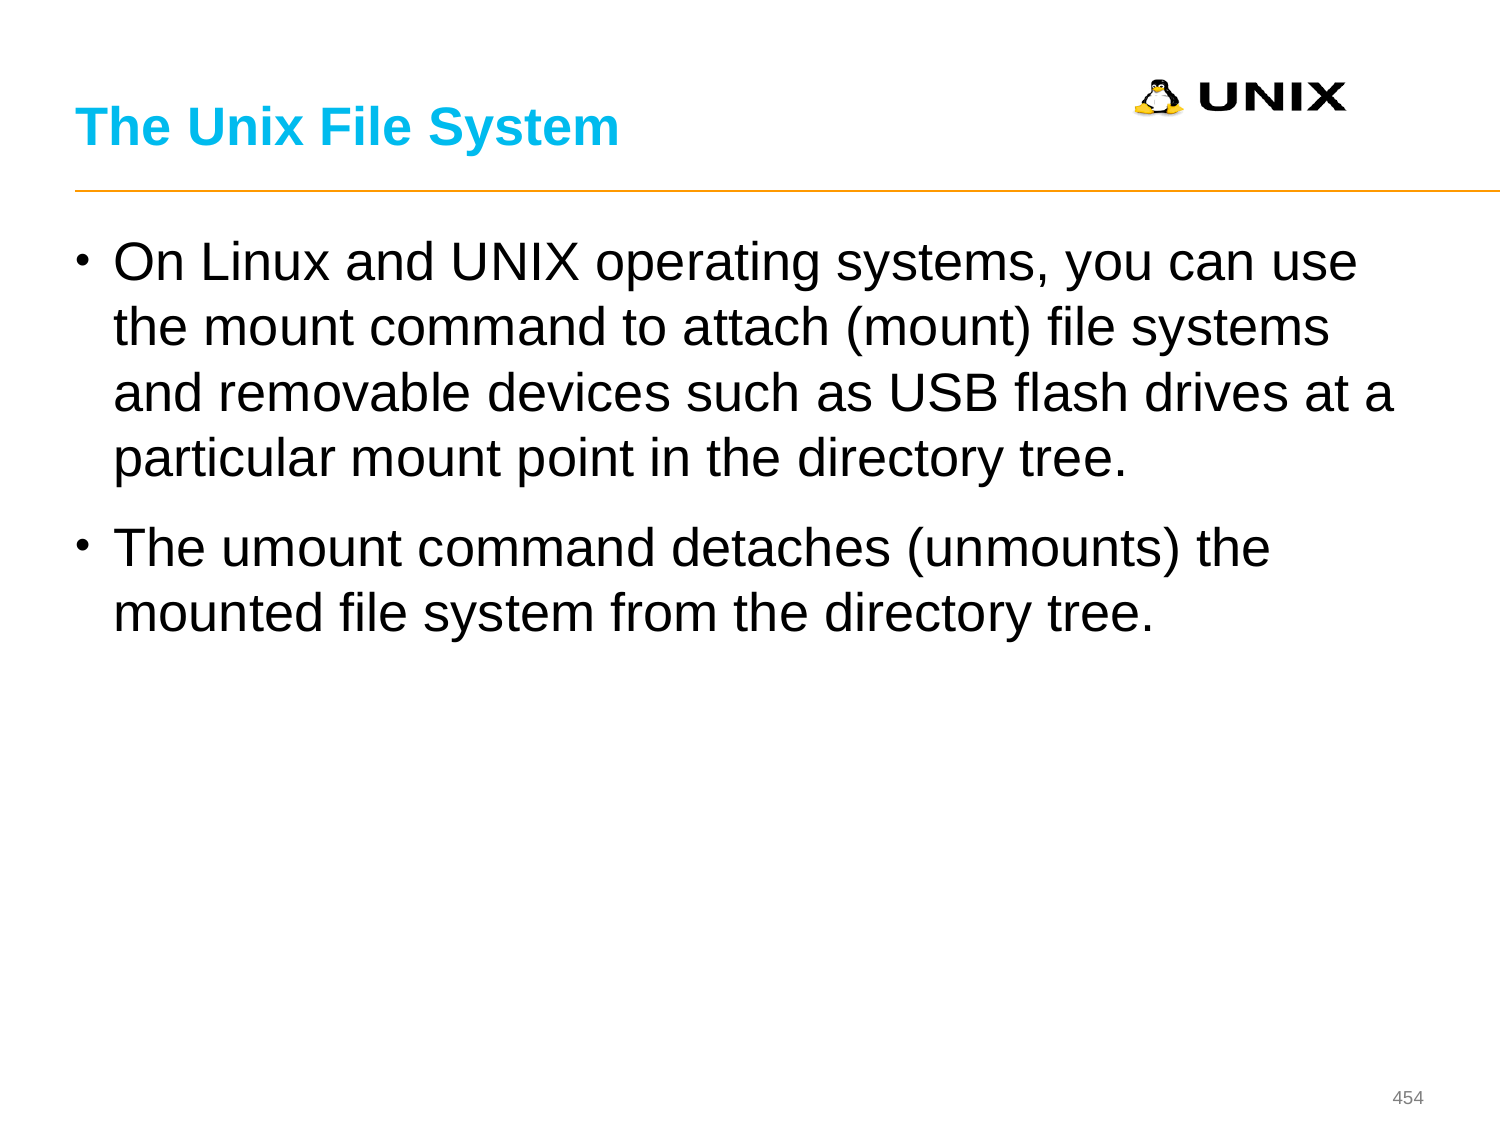

# The Unix File System
On Linux and UNIX operating systems, you can use the mount command to attach (mount) file systems and removable devices such as USB flash drives at a particular mount point in the directory tree.
The umount command detaches (unmounts) the mounted file system from the directory tree.